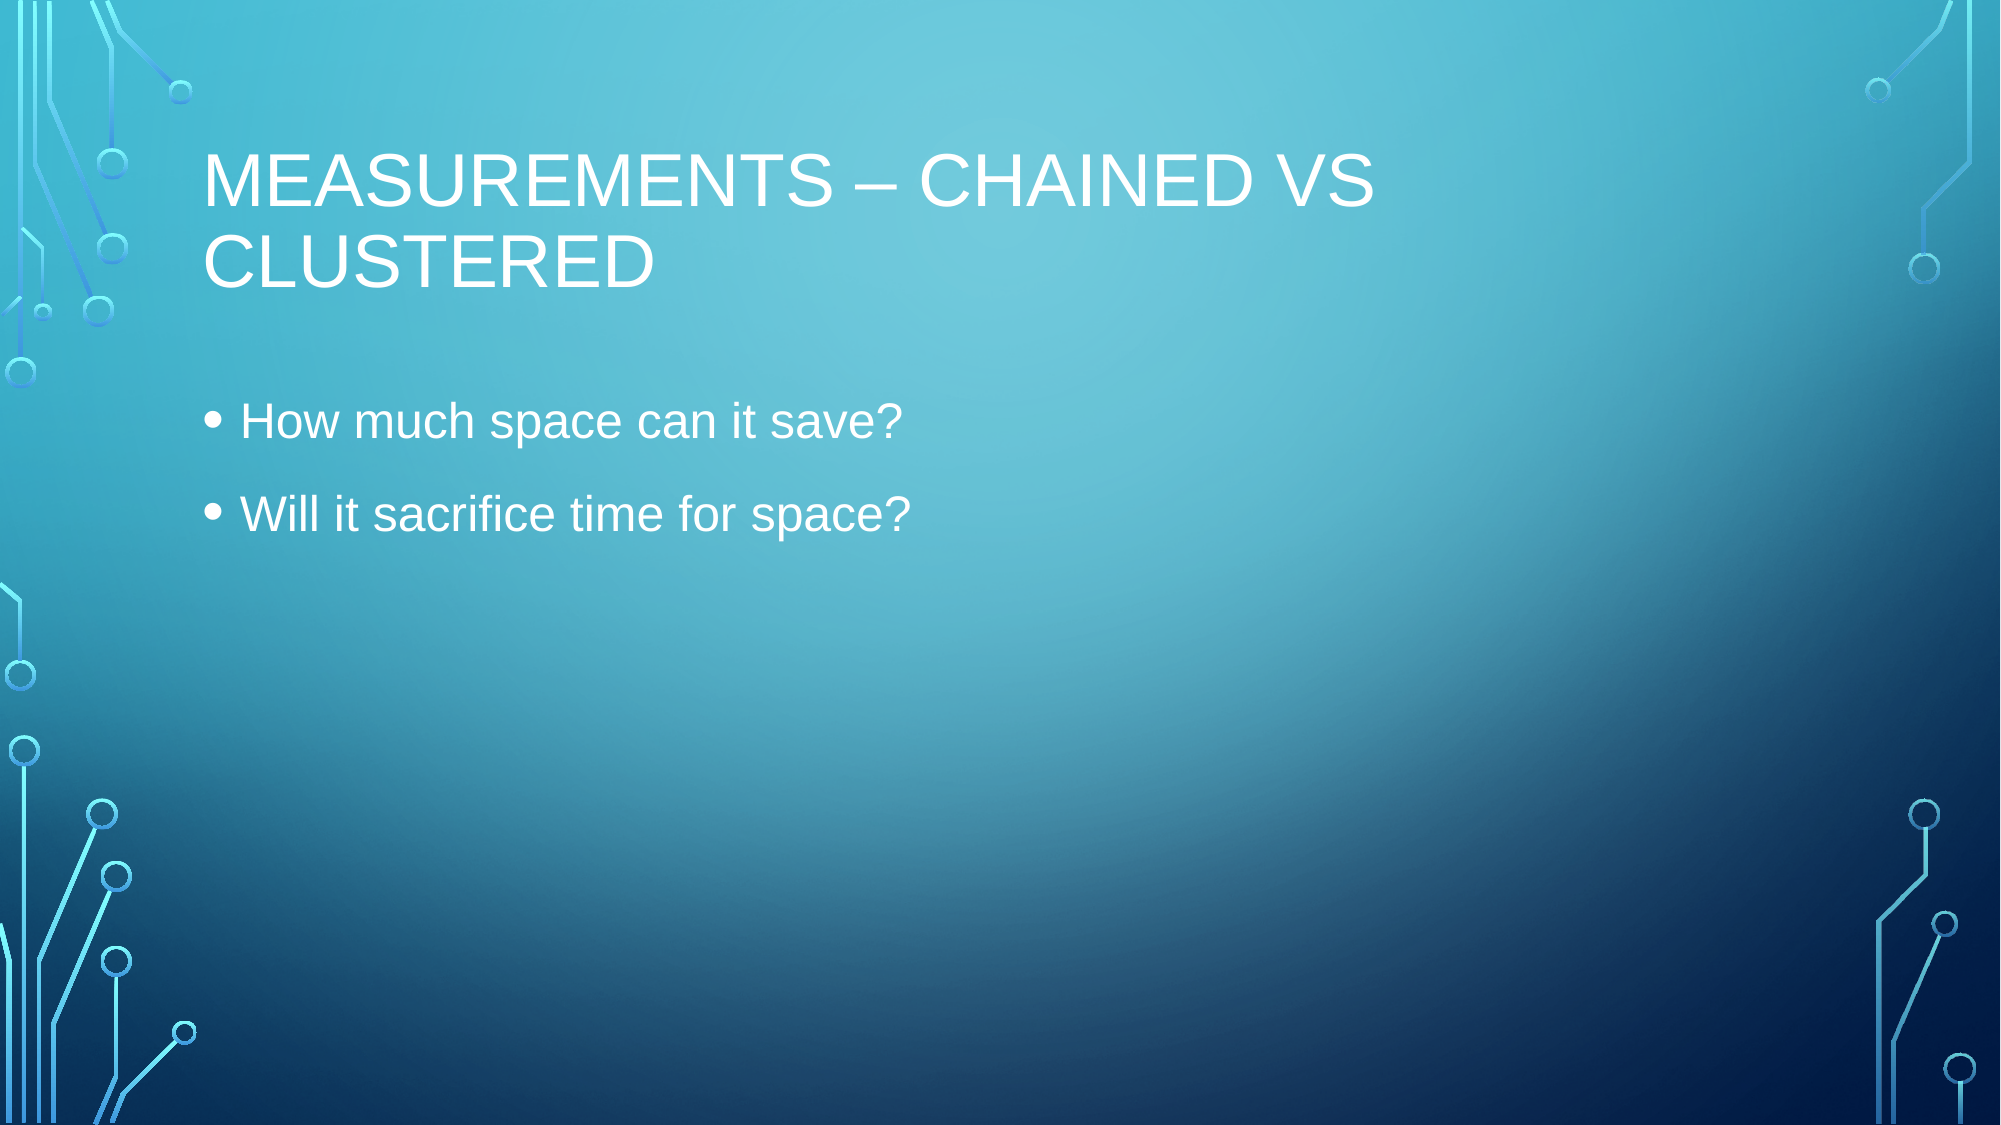

# Measurements – chained vs clustered
How much space can it save?
Will it sacrifice time for space?